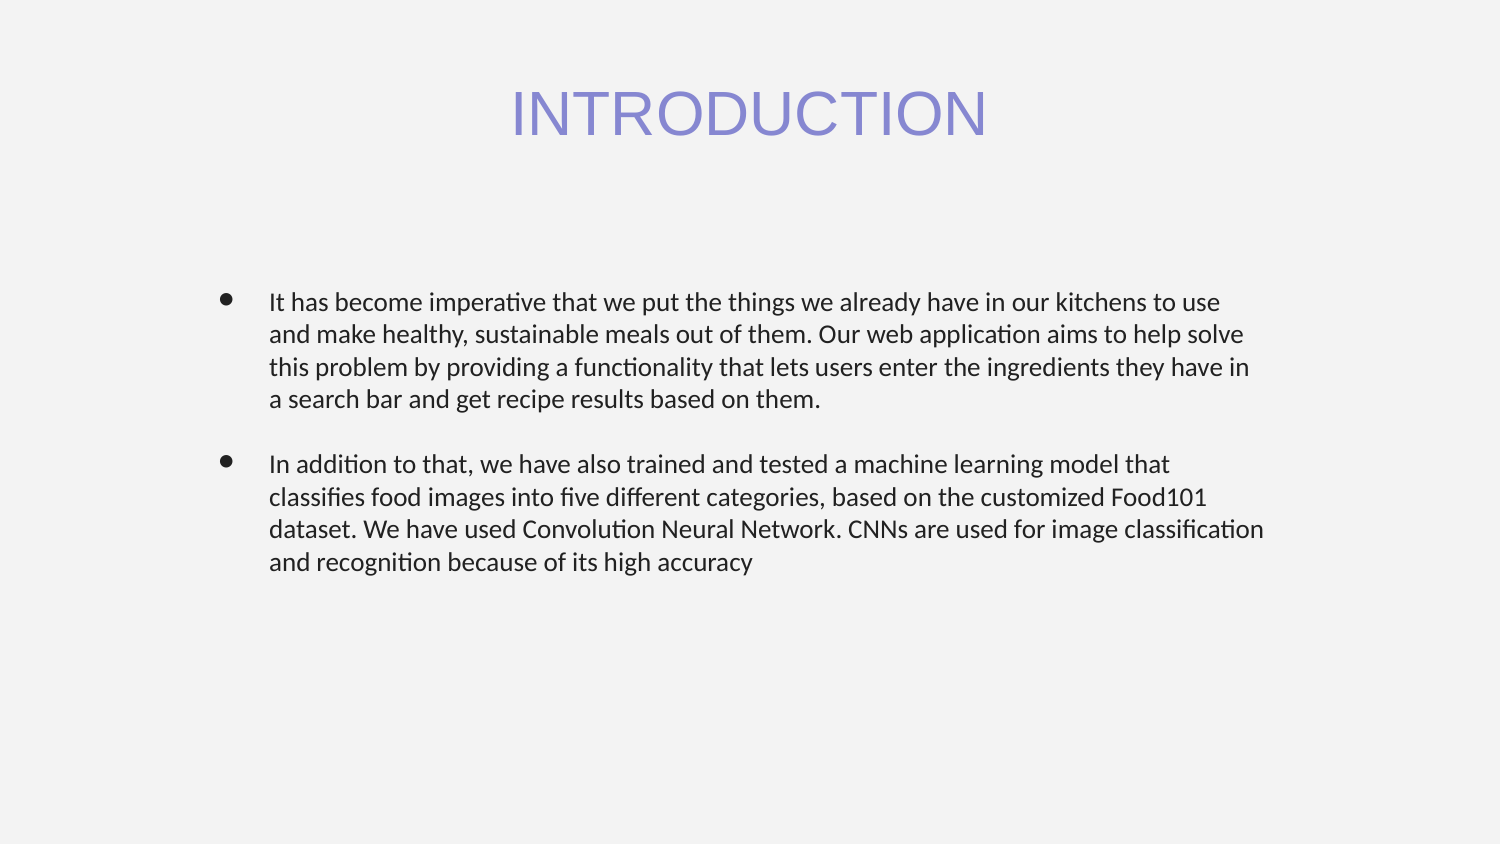

INTRODUCTION
It has become imperative that we put the things we already have in our kitchens to use and make healthy, sustainable meals out of them. Our web application aims to help solve this problem by providing a functionality that lets users enter the ingredients they have in a search bar and get recipe results based on them.

In addition to that, we have also trained and tested a machine learning model that classifies food images into five different categories, based on the customized Food101 dataset. We have used Convolution Neural Network. CNNs are used for image classification and recognition because of its high accuracy